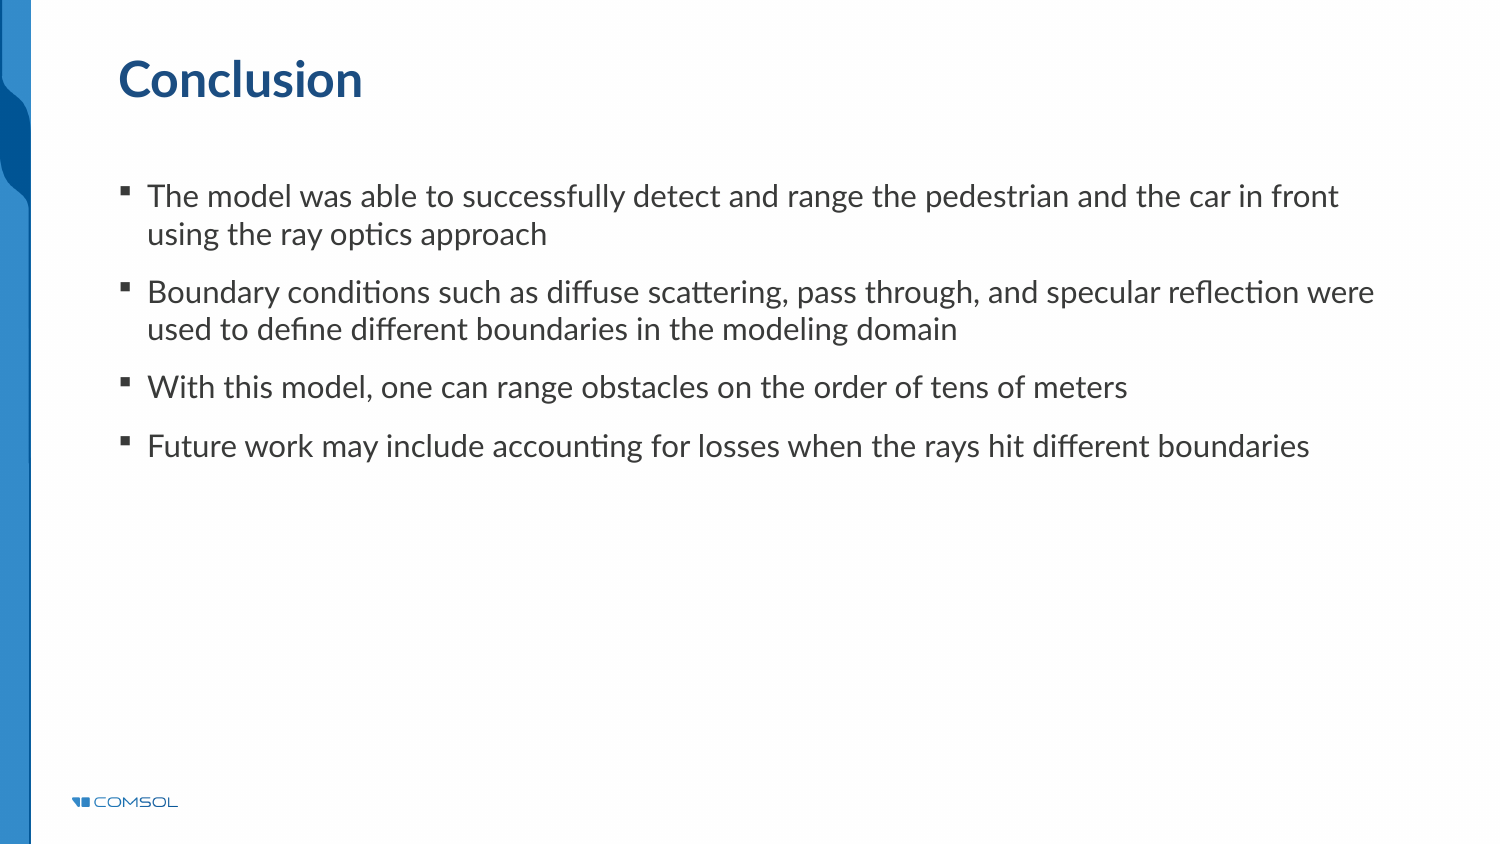

# Conclusion
The model was able to successfully detect and range the pedestrian and the car in front using the ray optics approach
Boundary conditions such as diffuse scattering, pass through, and specular reflection were used to define different boundaries in the modeling domain
With this model, one can range obstacles on the order of tens of meters
Future work may include accounting for losses when the rays hit different boundaries